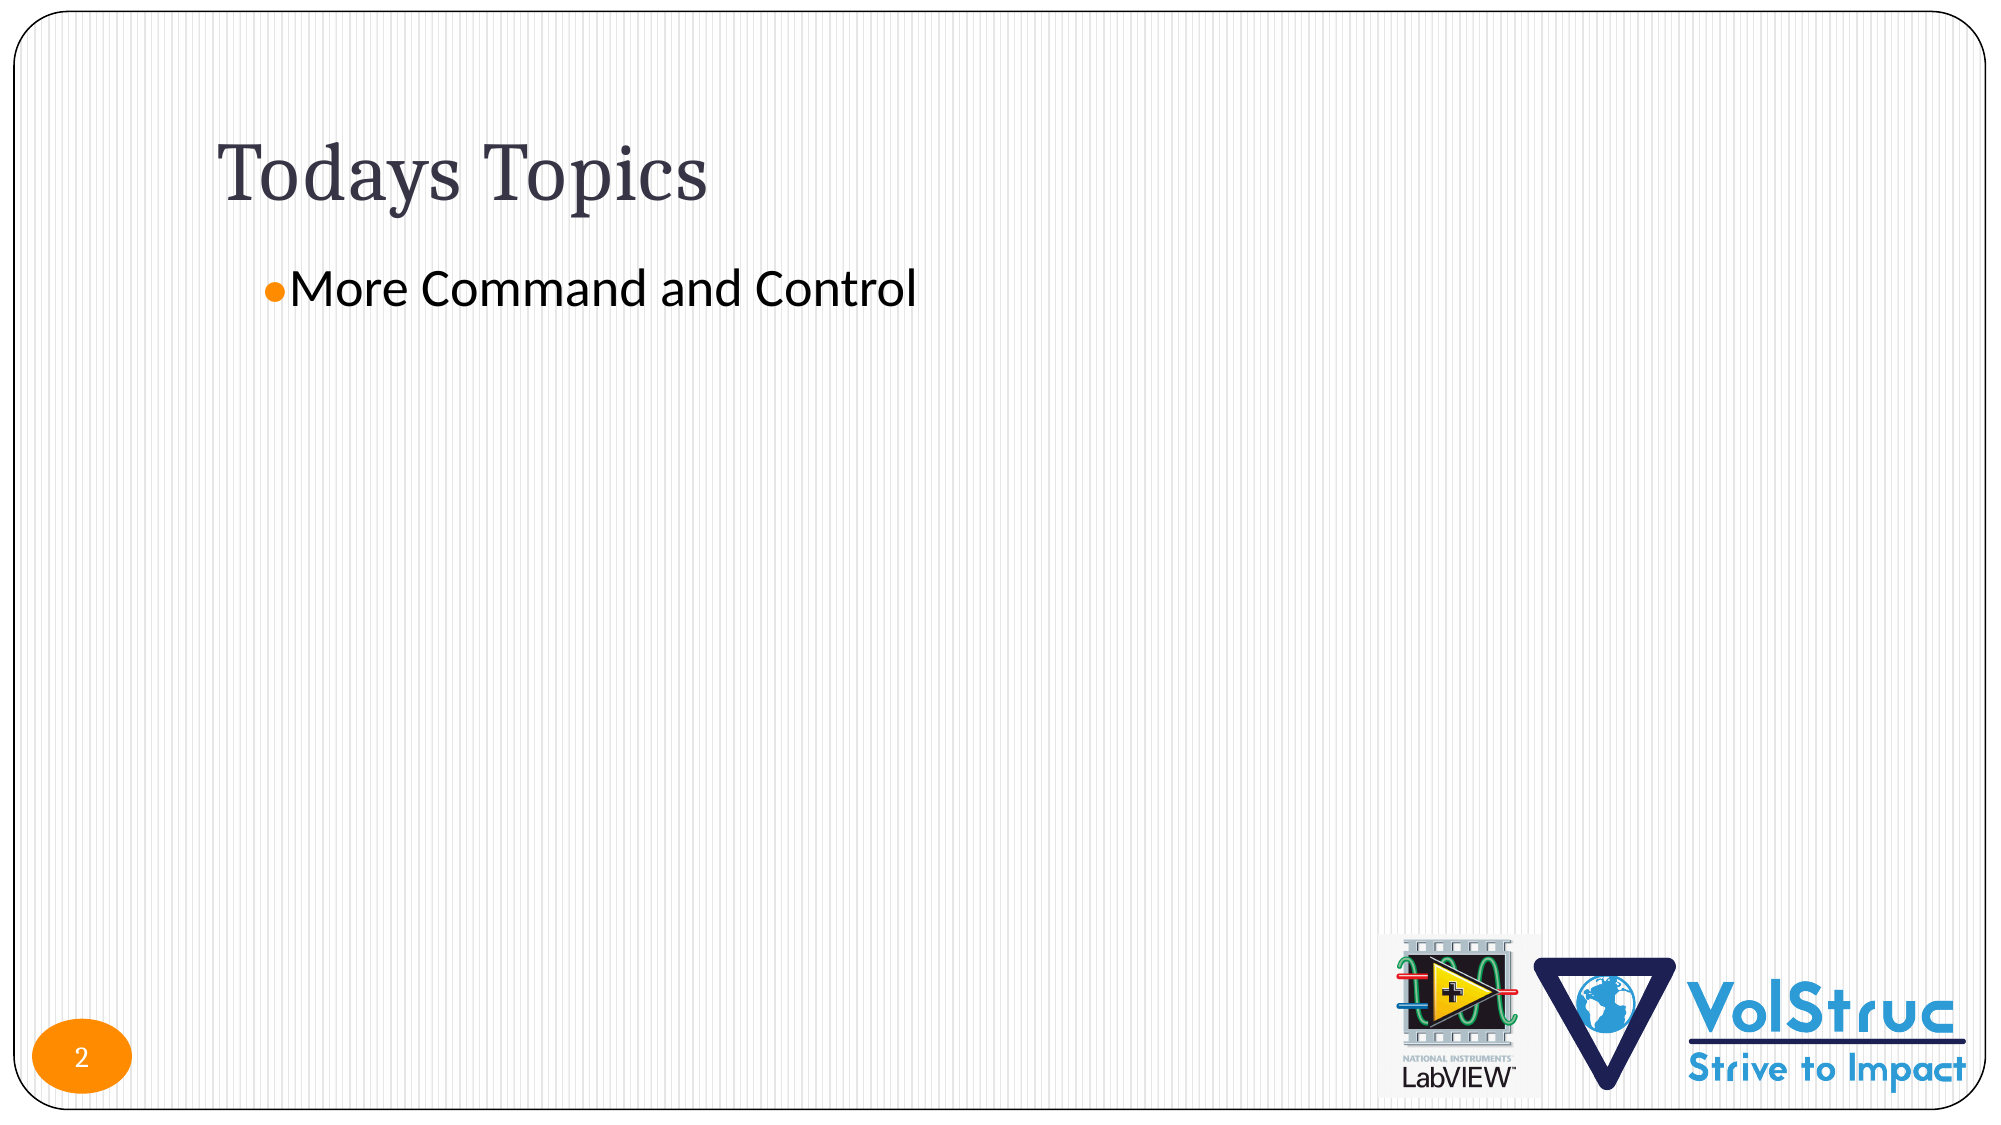

# Todays Topics
More Command and Control

2